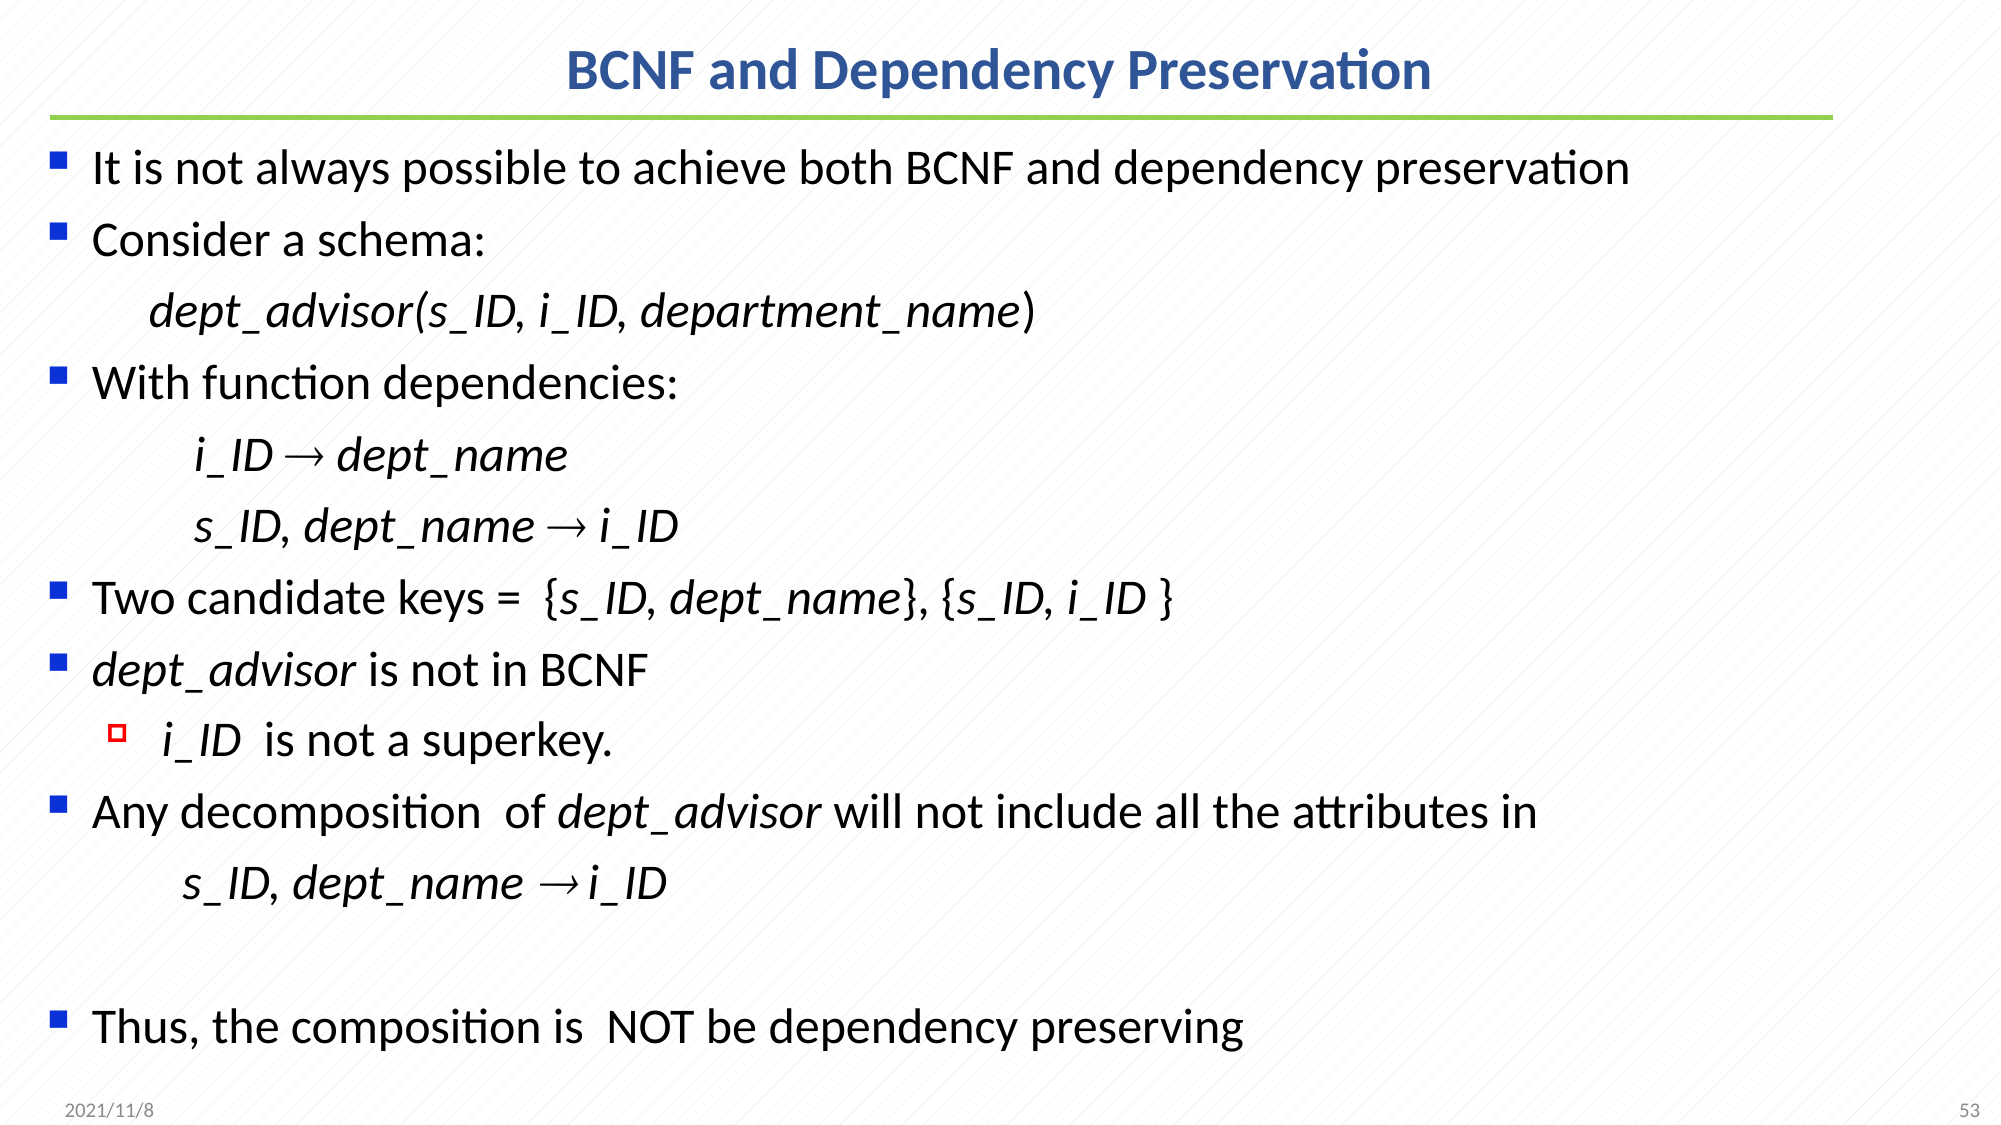

# BCNF and Dependency Preservation
It is not always possible to achieve both BCNF and dependency preservation
Consider a schema:
         dept_advisor(s_ID, i_ID, department_name)
With function dependencies:
             i_ID → dept_name
             s_ID, dept_name → i_ID
Two candidate keys =  {s_ID, dept_name}, {s_ID, i_ID }
dept_advisor is not in BCNF
 i_ID  is not a superkey.
Any decomposition  of dept_advisor will not include all the attributes in
            s_ID, dept_name → i_ID

Thus, the composition is  NOT be dependency preserving

53
2021/11/8